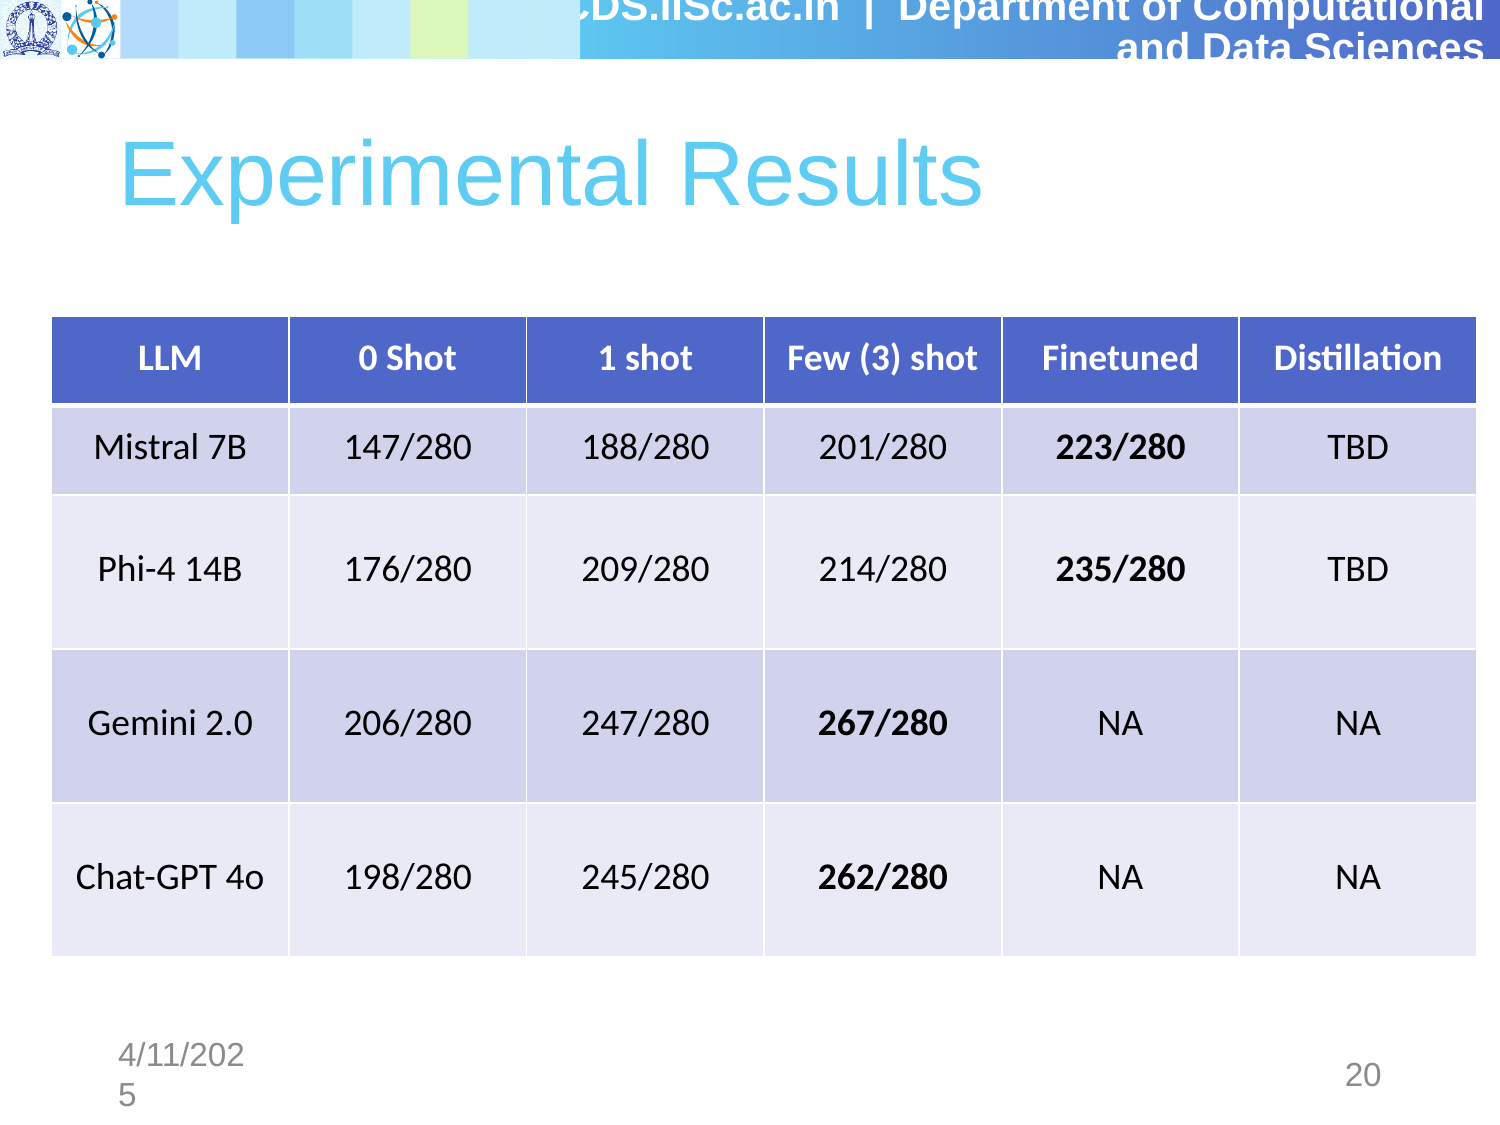

# Experimental Results
| LLM | 0 Shot | 1 shot | Few (3) shot | Finetuned | Distillation |
| --- | --- | --- | --- | --- | --- |
| Mistral 7B | 147/280 | 188/280 | 201/280 | 223/280 | TBD |
| Phi-4 14B | 176/280 | 209/280 | 214/280 | 235/280 | TBD |
| Gemini 2.0 | 206/280 | 247/280 | 267/280 | NA | NA |
| Chat-GPT 4o | 198/280 | 245/280 | 262/280 | NA | NA |
4/11/2025
20